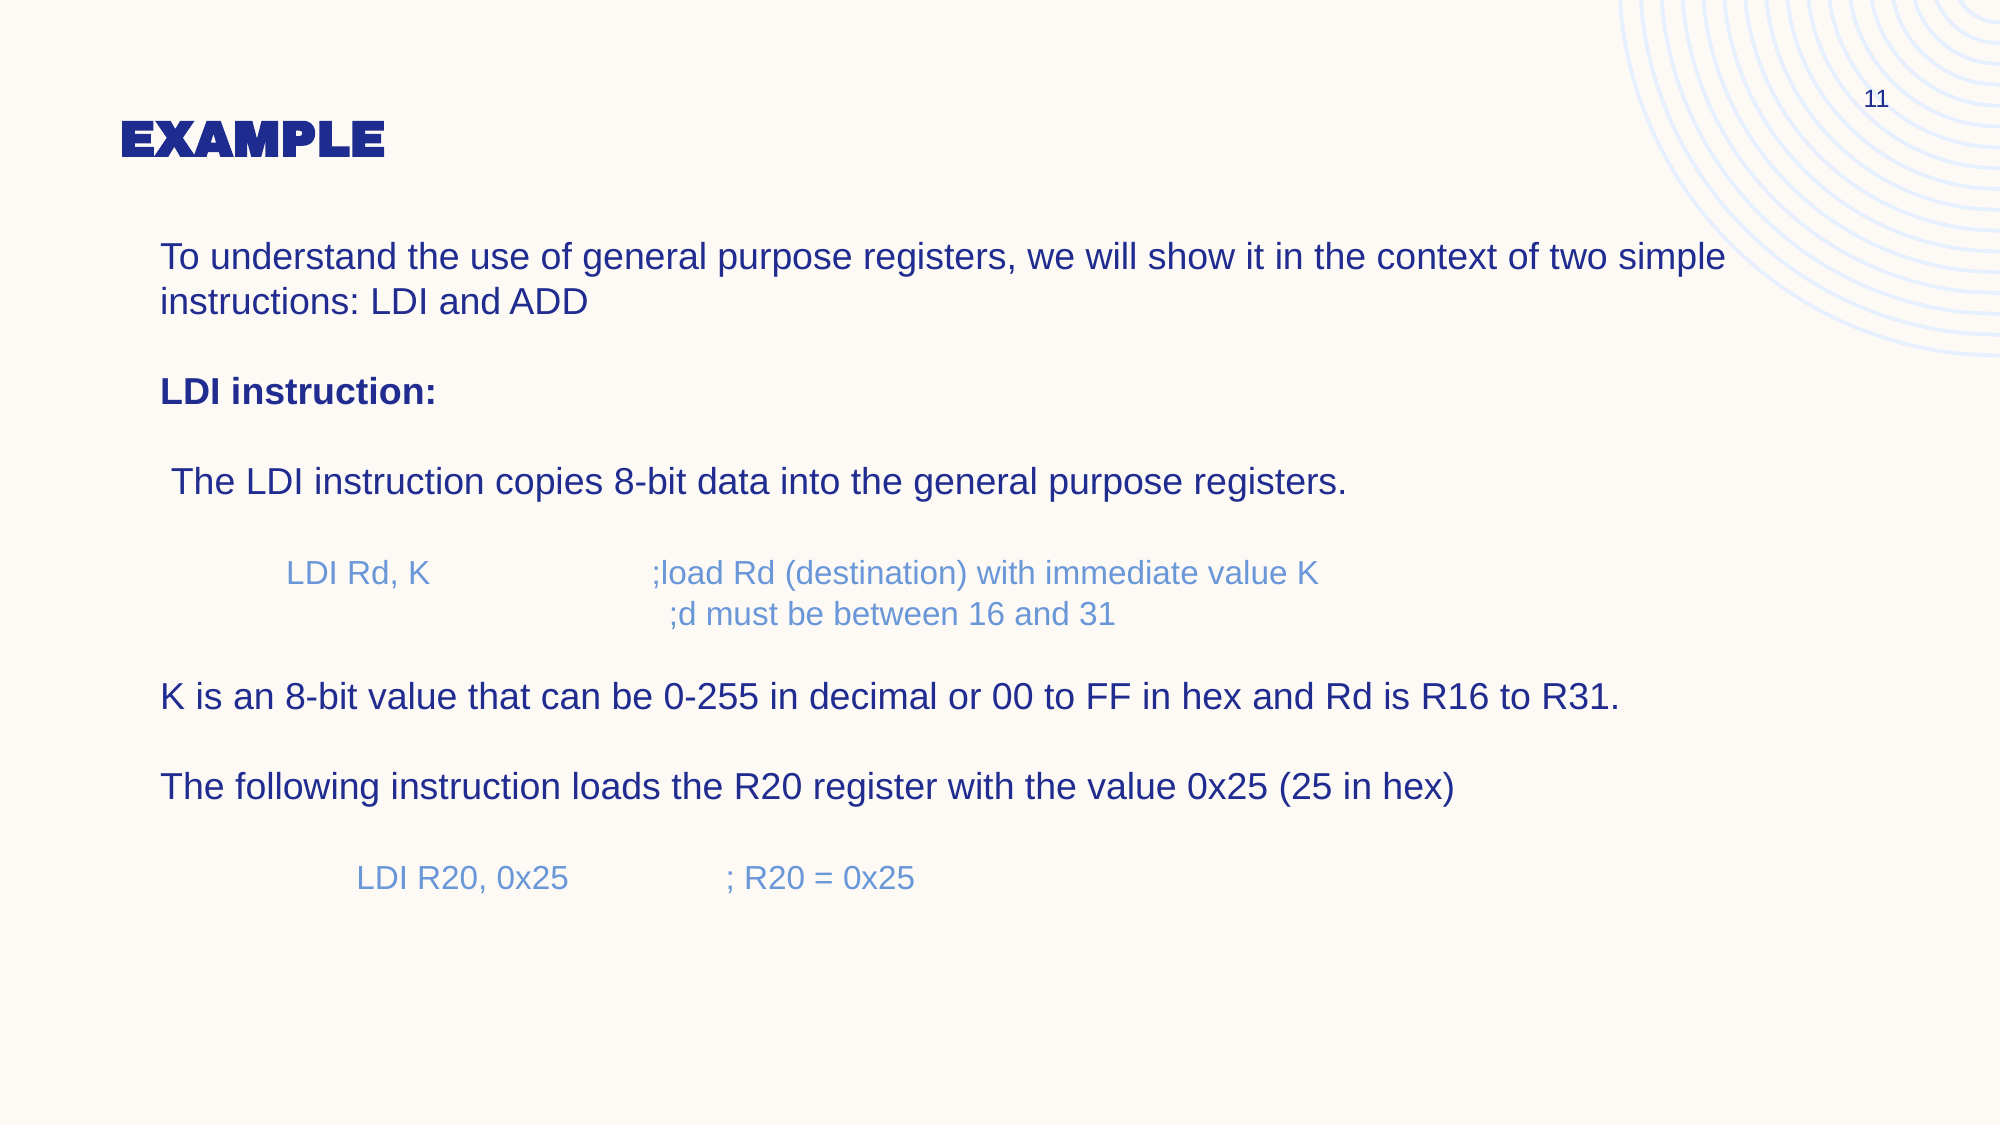

11
# example
To understand the use of general purpose registers, we will show it in the context of two simple instructions: LDI and ADD

LDI instruction:

 The LDI instruction copies 8-bit data into the general purpose registers.

            LDI Rd, K                        ;load Rd (destination) with immediate value K
                                                       ;d must be between 16 and 31

K is an 8-bit value that can be 0-255 in decimal or 00 to FF in hex and Rd is R16 to R31.

The following instruction loads the R20 register with the value 0x25 (25 in hex)

	     LDI R20, 0x25                 ; R20 = 0x25